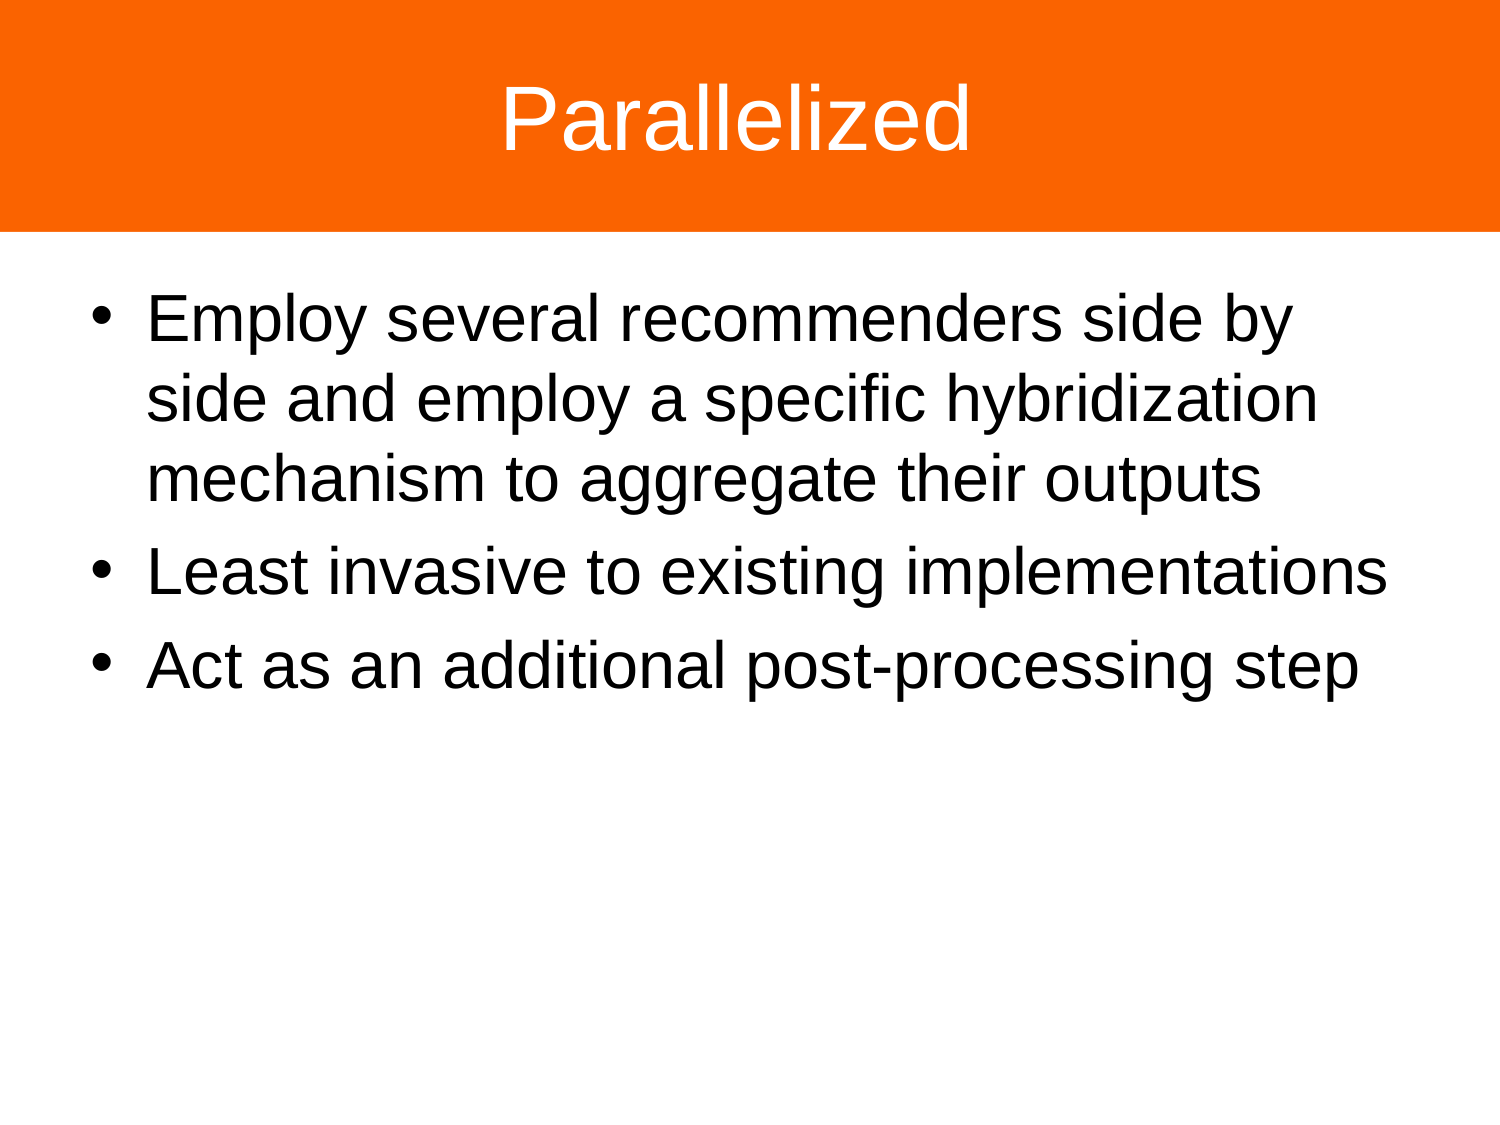

# Parallelized
Employ several recommenders side by side and employ a specific hybridization mechanism to aggregate their outputs
Least invasive to existing implementations
Act as an additional post-processing step